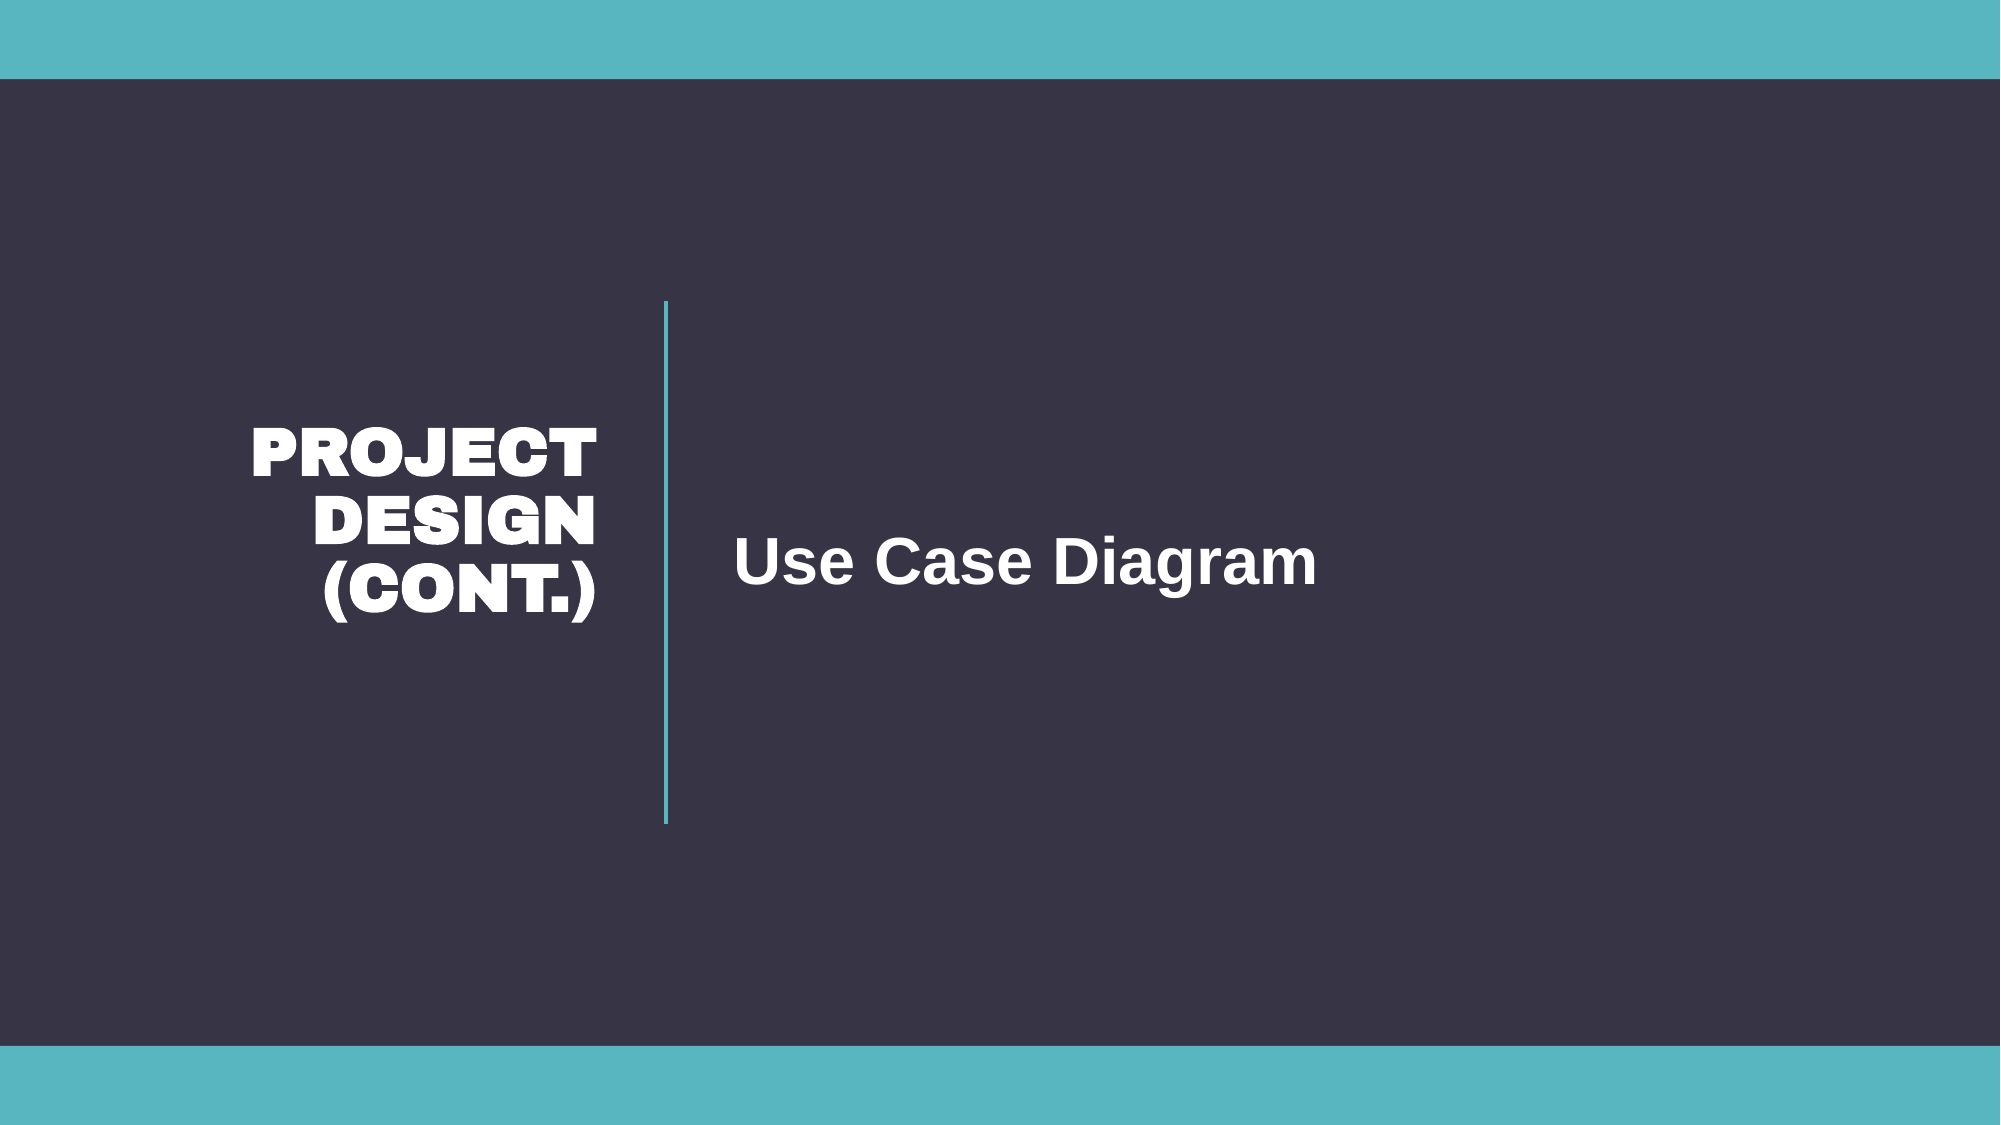

Use Case Diagram
# Project Design (Cont.)